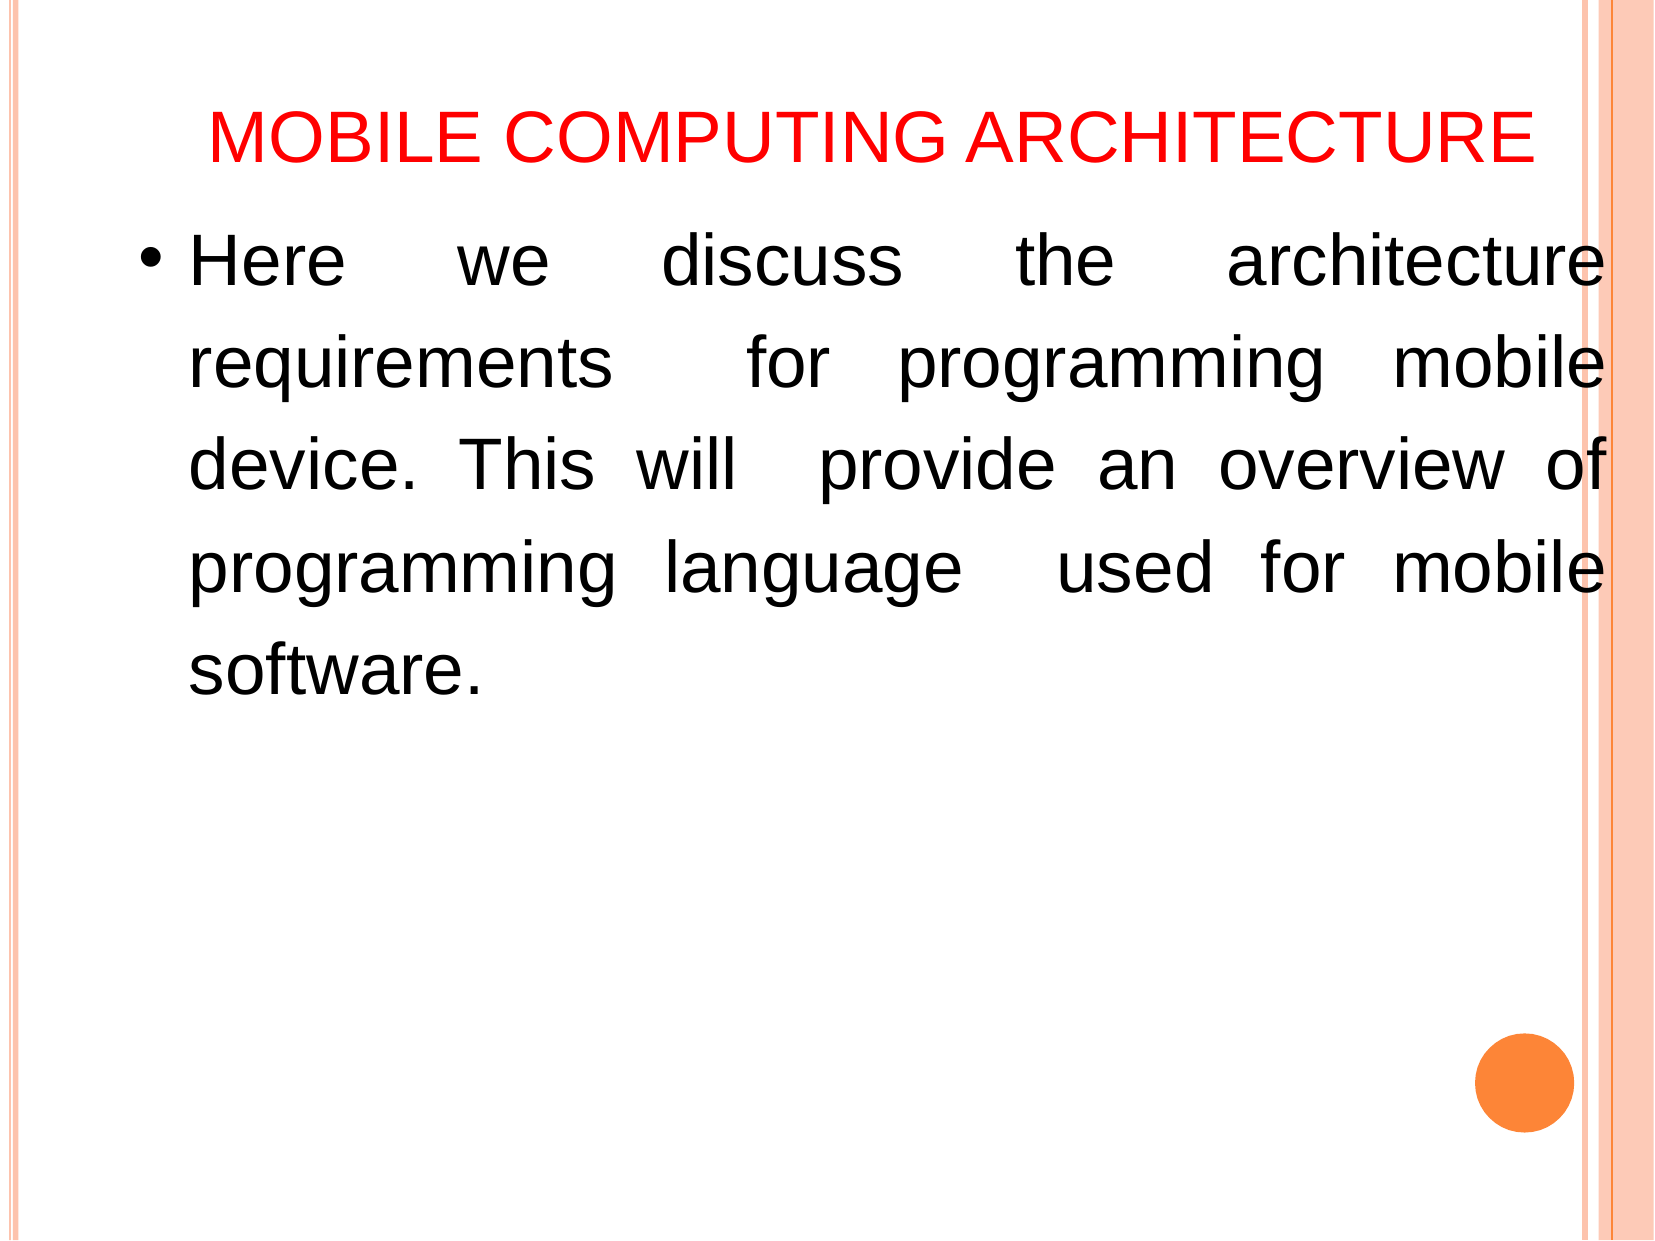

MOBILE COMPUTING ARCHITECTURE
Here we discuss the architecture requirements  for programming mobile device. This will  provide an overview of programming language  used for mobile software.